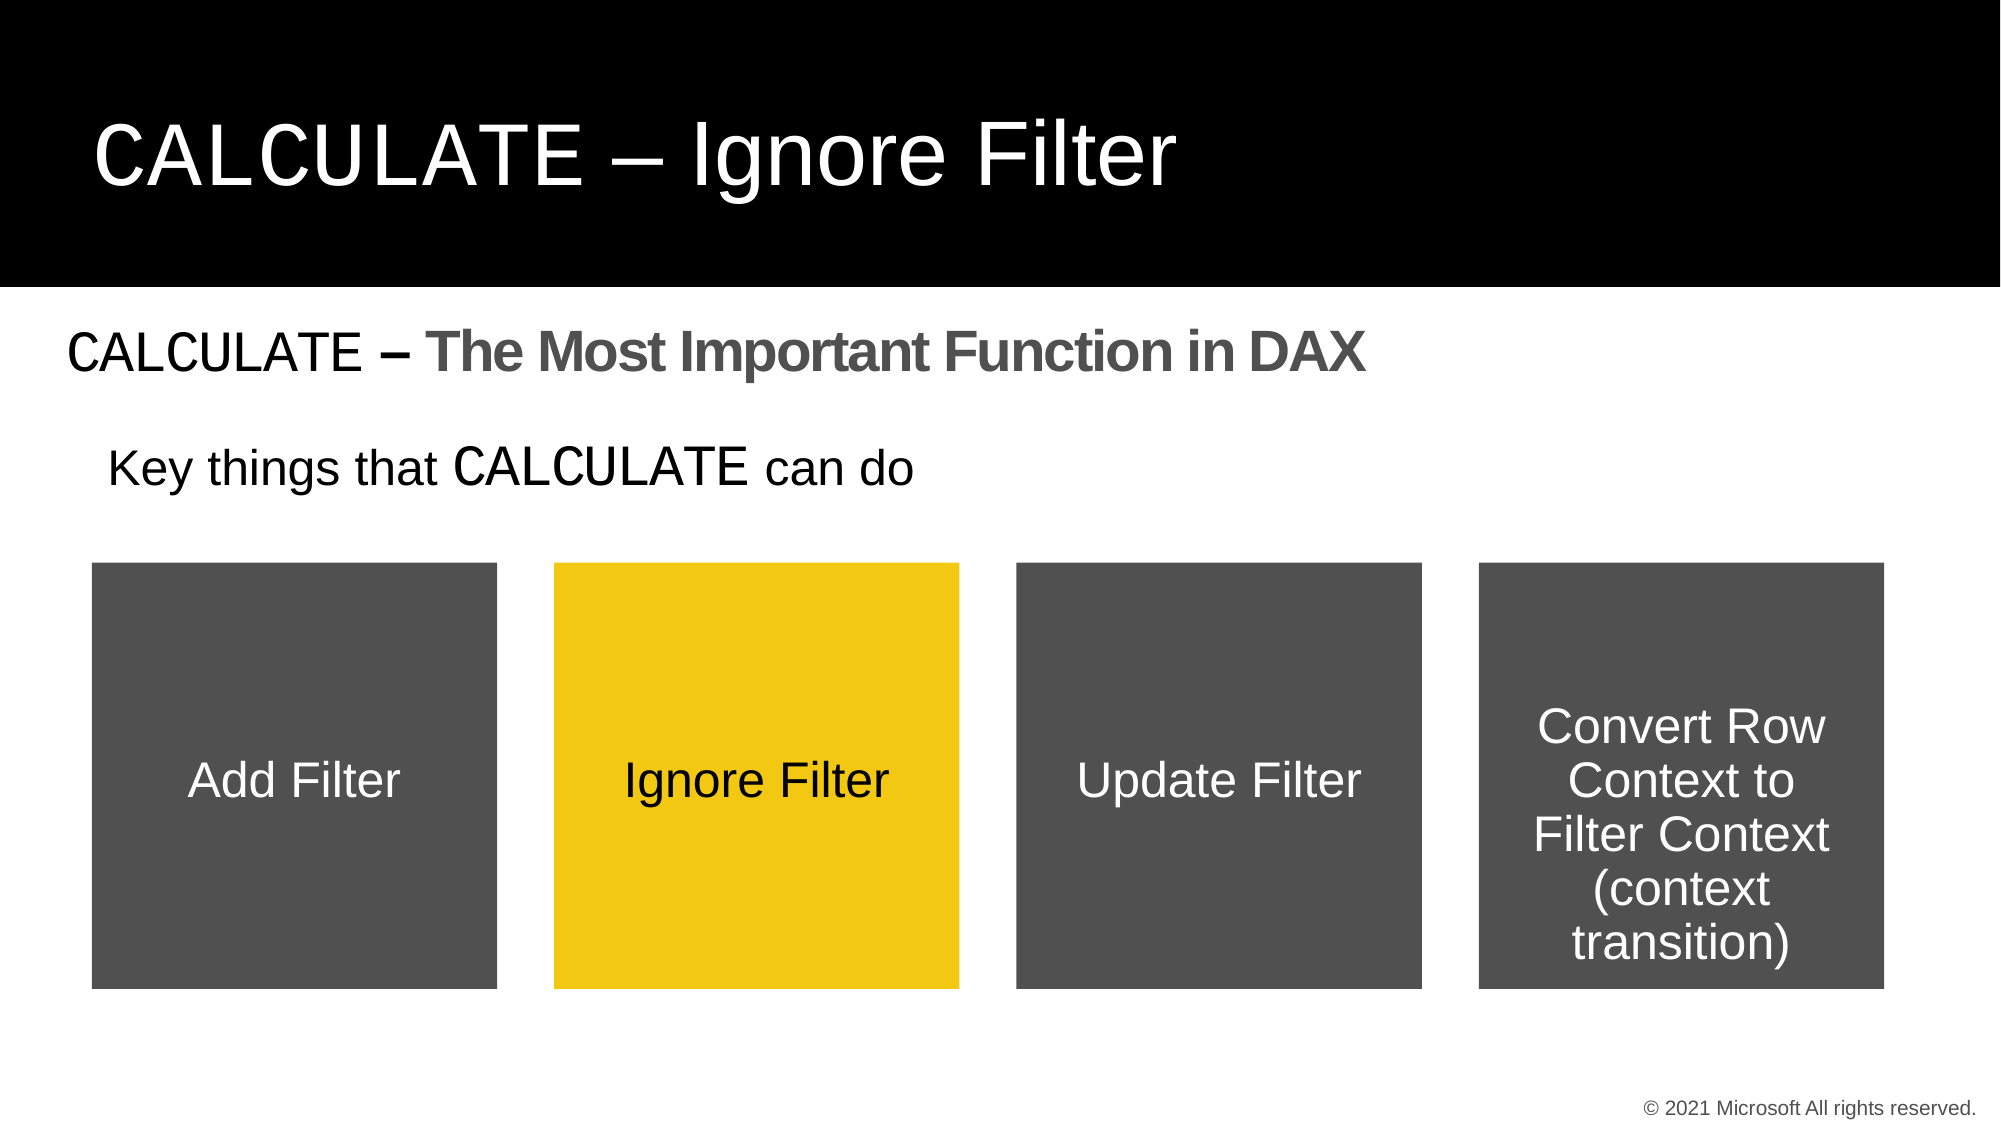

CALCULATE – Ignore Filter

# CALCULATE – The Most Important Function in DAX
Key things that CALCULATE can do

Add Filter

Ignore Filter

Update Filter

Convert Row Context to Filter Context
(context transition)

© 2021 Microsoft All rights reserved.